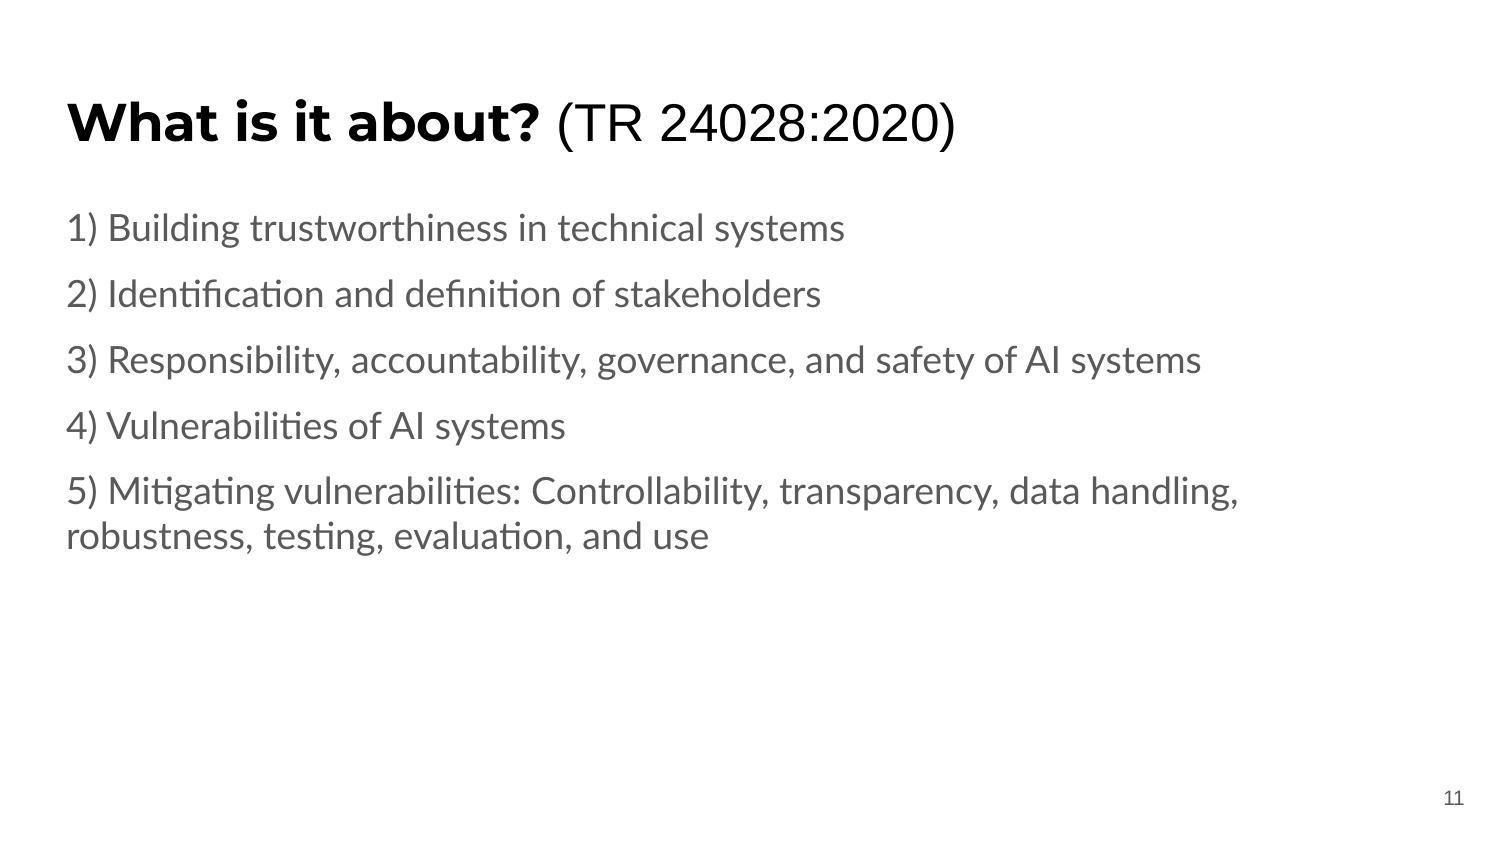

# What is it about? (TR 24028:2020)

1) Building trustworthiness in technical systems
2) Identification and definition of stakeholders
3) Responsibility, accountability, governance, and safety of AI systems
4) Vulnerabilities of AI systems
5) Mitigating vulnerabilities: Controllability, transparency, data handling, robustness, testing, evaluation, and use
11